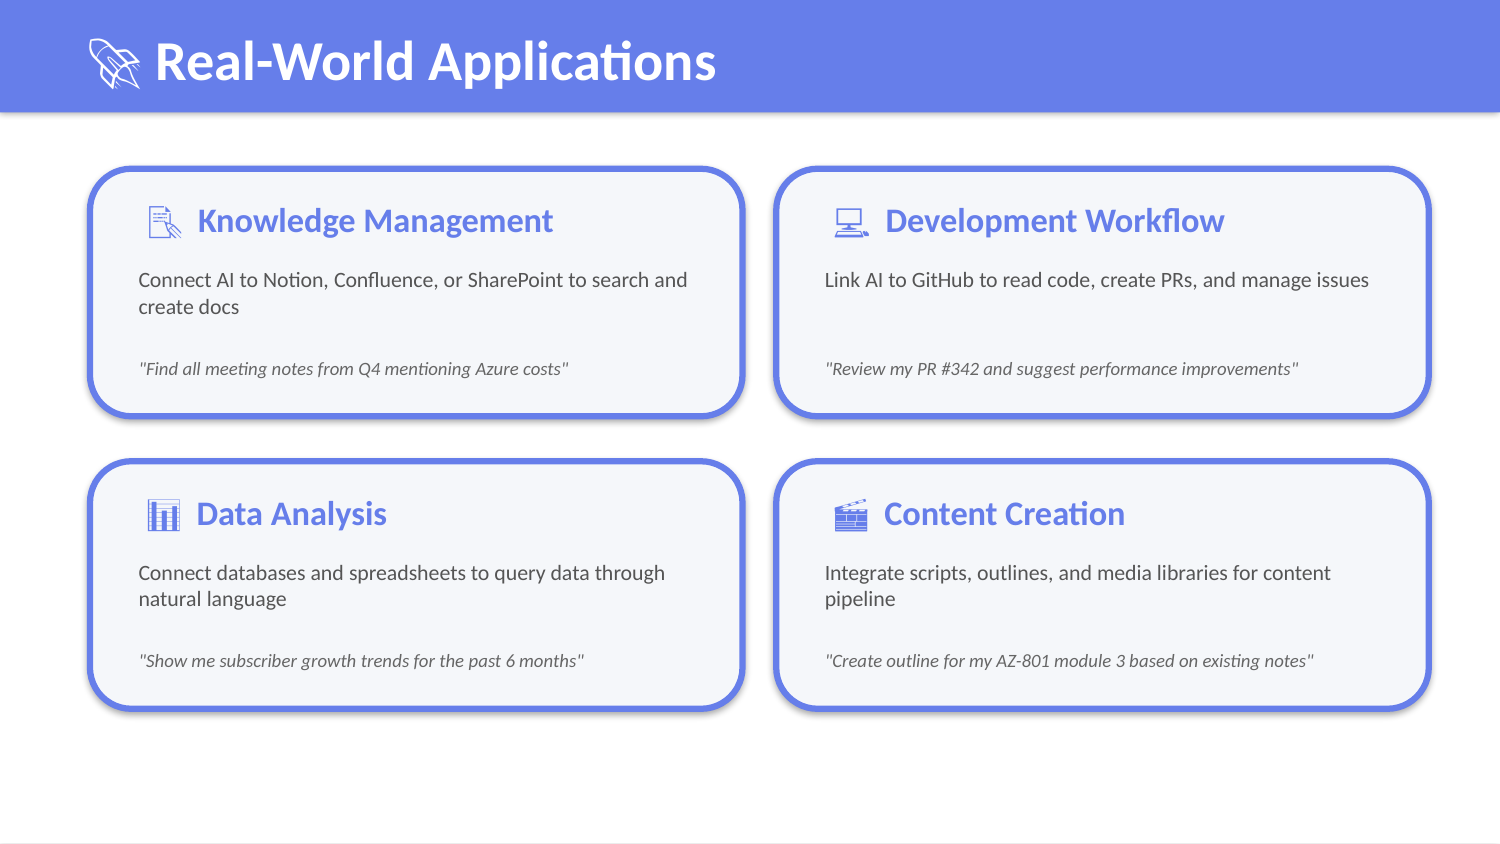

🚀 Real-World Applications

📝  Knowledge Management
💻  Development Workflow
Connect AI to Notion, Confluence, or SharePoint to search and create docs
Link AI to GitHub to read code, create PRs, and manage issues
"Find all meeting notes from Q4 mentioning Azure costs"
"Review my PR #342 and suggest performance improvements"

📊  Data Analysis
🎬  Content Creation
Connect databases and spreadsheets to query data through natural language
Integrate scripts, outlines, and media libraries for content pipeline
"Show me subscriber growth trends for the past 6 months"
"Create outline for my AZ-801 module 3 based on existing notes"